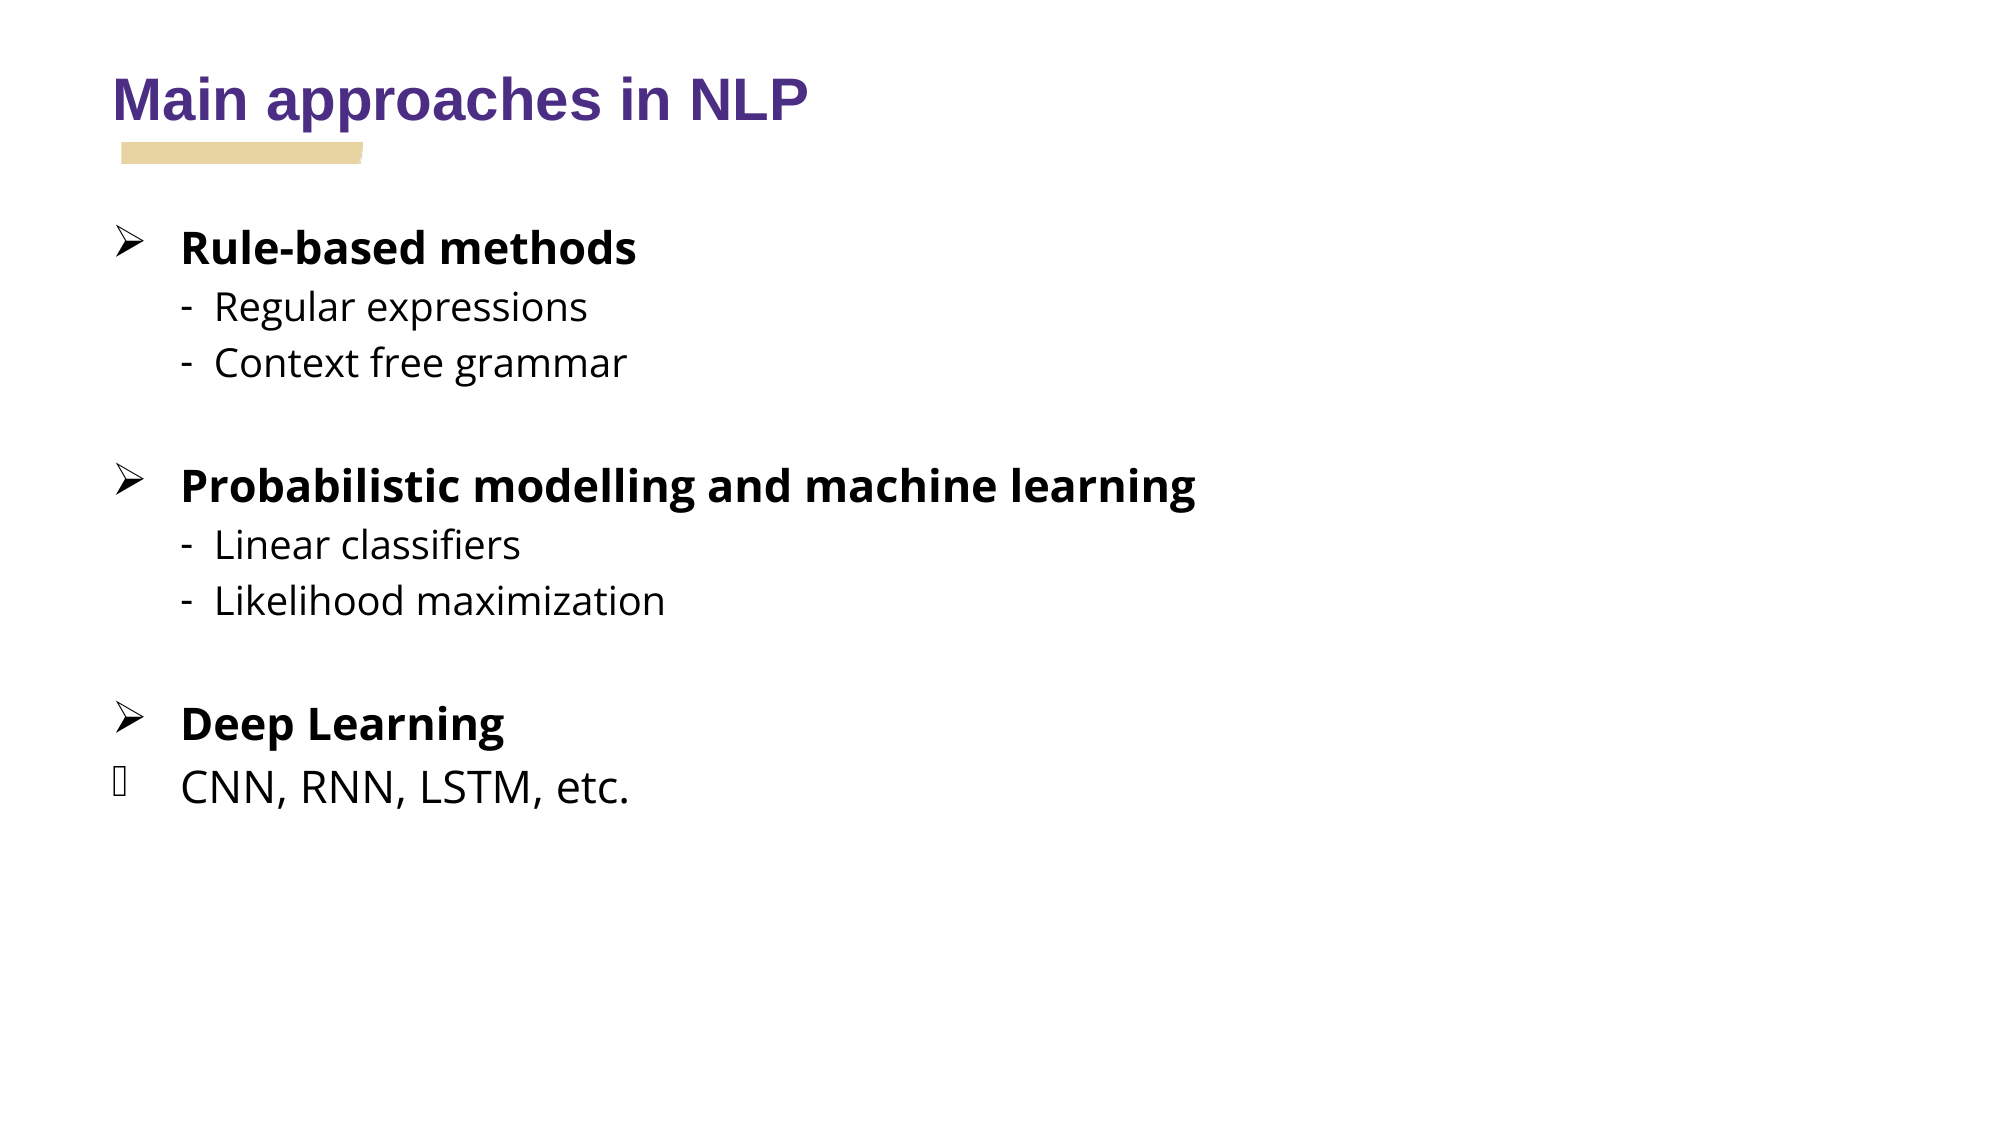

# Main approaches in NLP
Rule-based methods
Regular expressions
Context free grammar

Probabilistic modelling and machine learning
Linear classifiers
Likelihood maximization

Deep Learning
CNN, RNN, LSTM, etc.